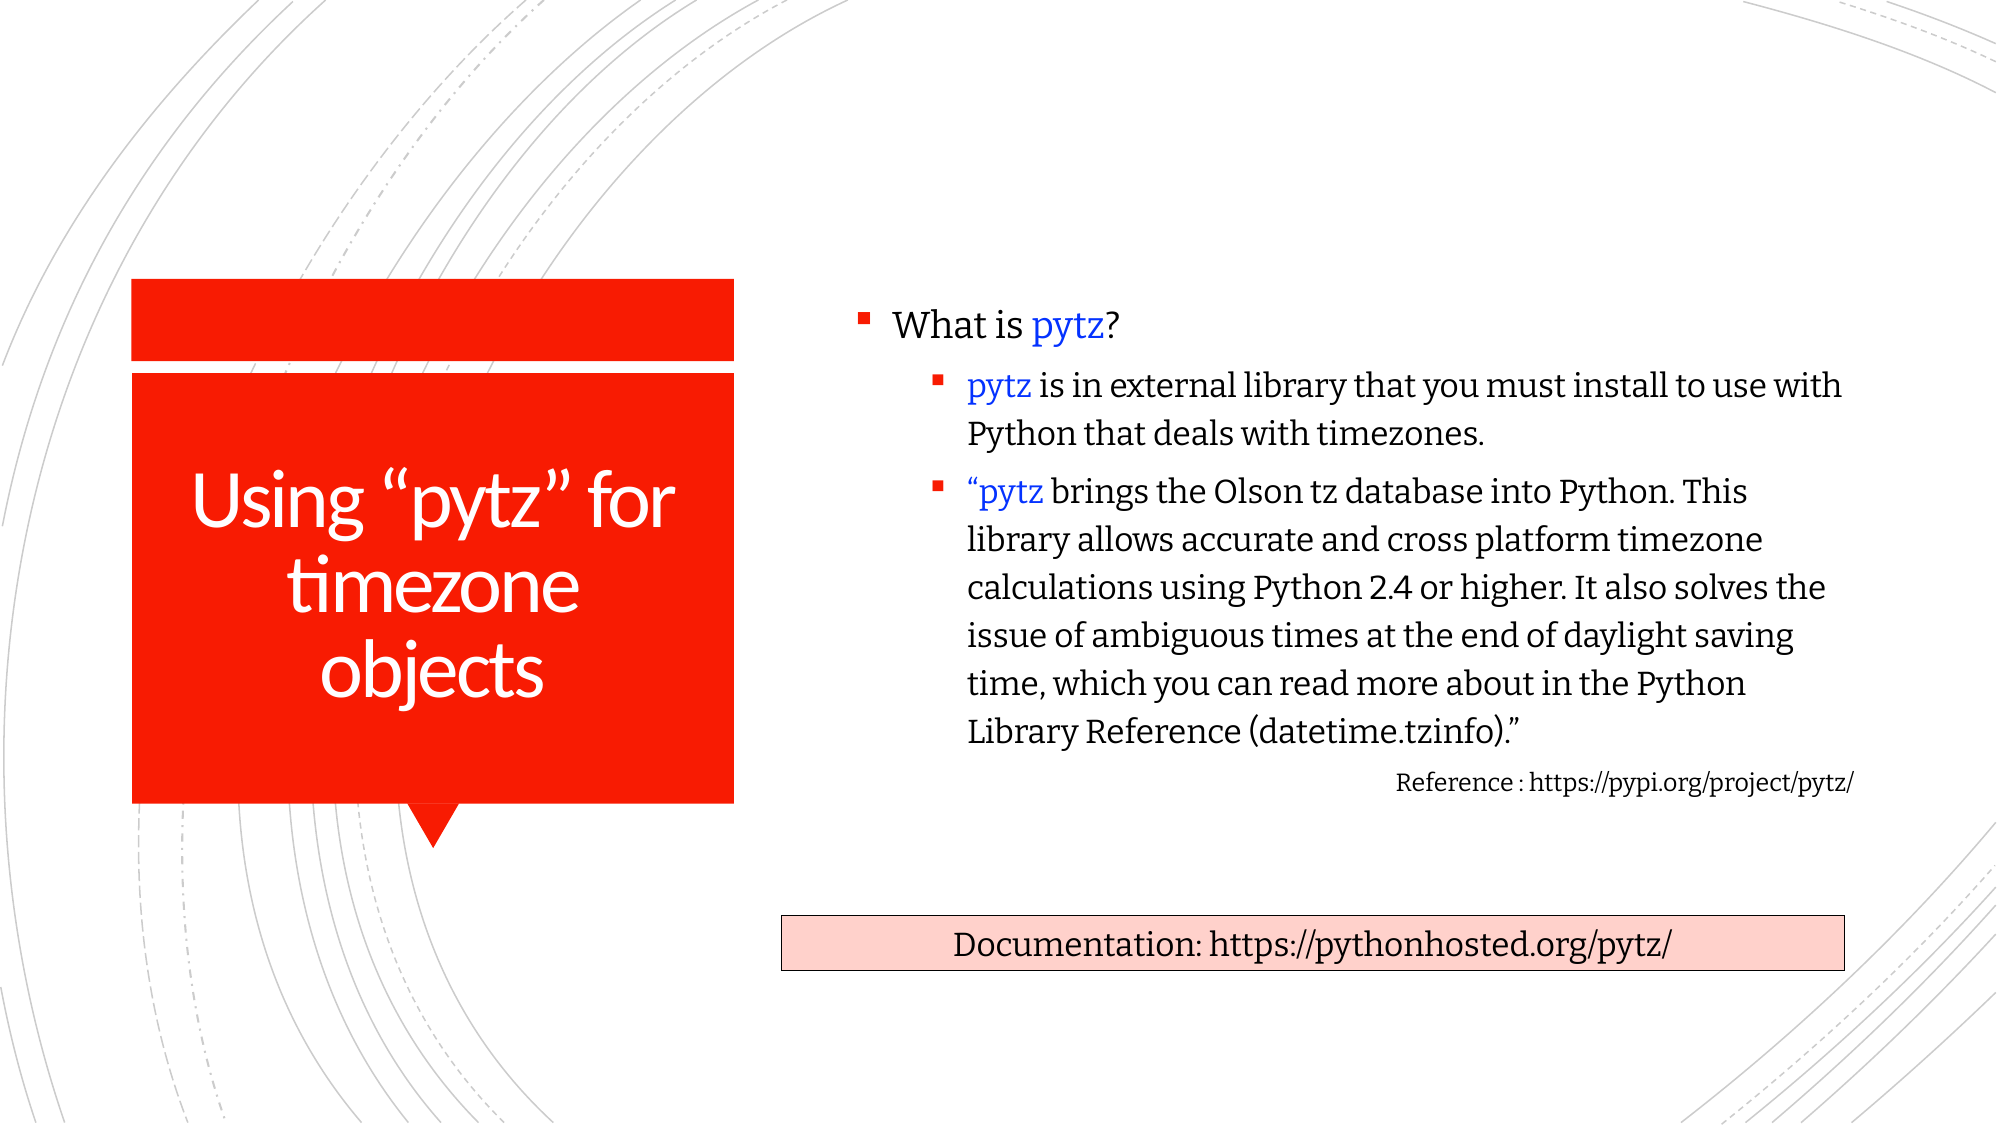

What is pytz?
pytz is in external library that you must install to use with Python that deals with timezones.
“pytz brings the Olson tz database into Python. This library allows accurate and cross platform timezone calculations using Python 2.4 or higher. It also solves the issue of ambiguous times at the end of daylight saving time, which you can read more about in the Python Library Reference (datetime.tzinfo).”
Reference : https://pypi.org/project/pytz/
# Using “pytz” for timezone objects
Documentation: https://pythonhosted.org/pytz/